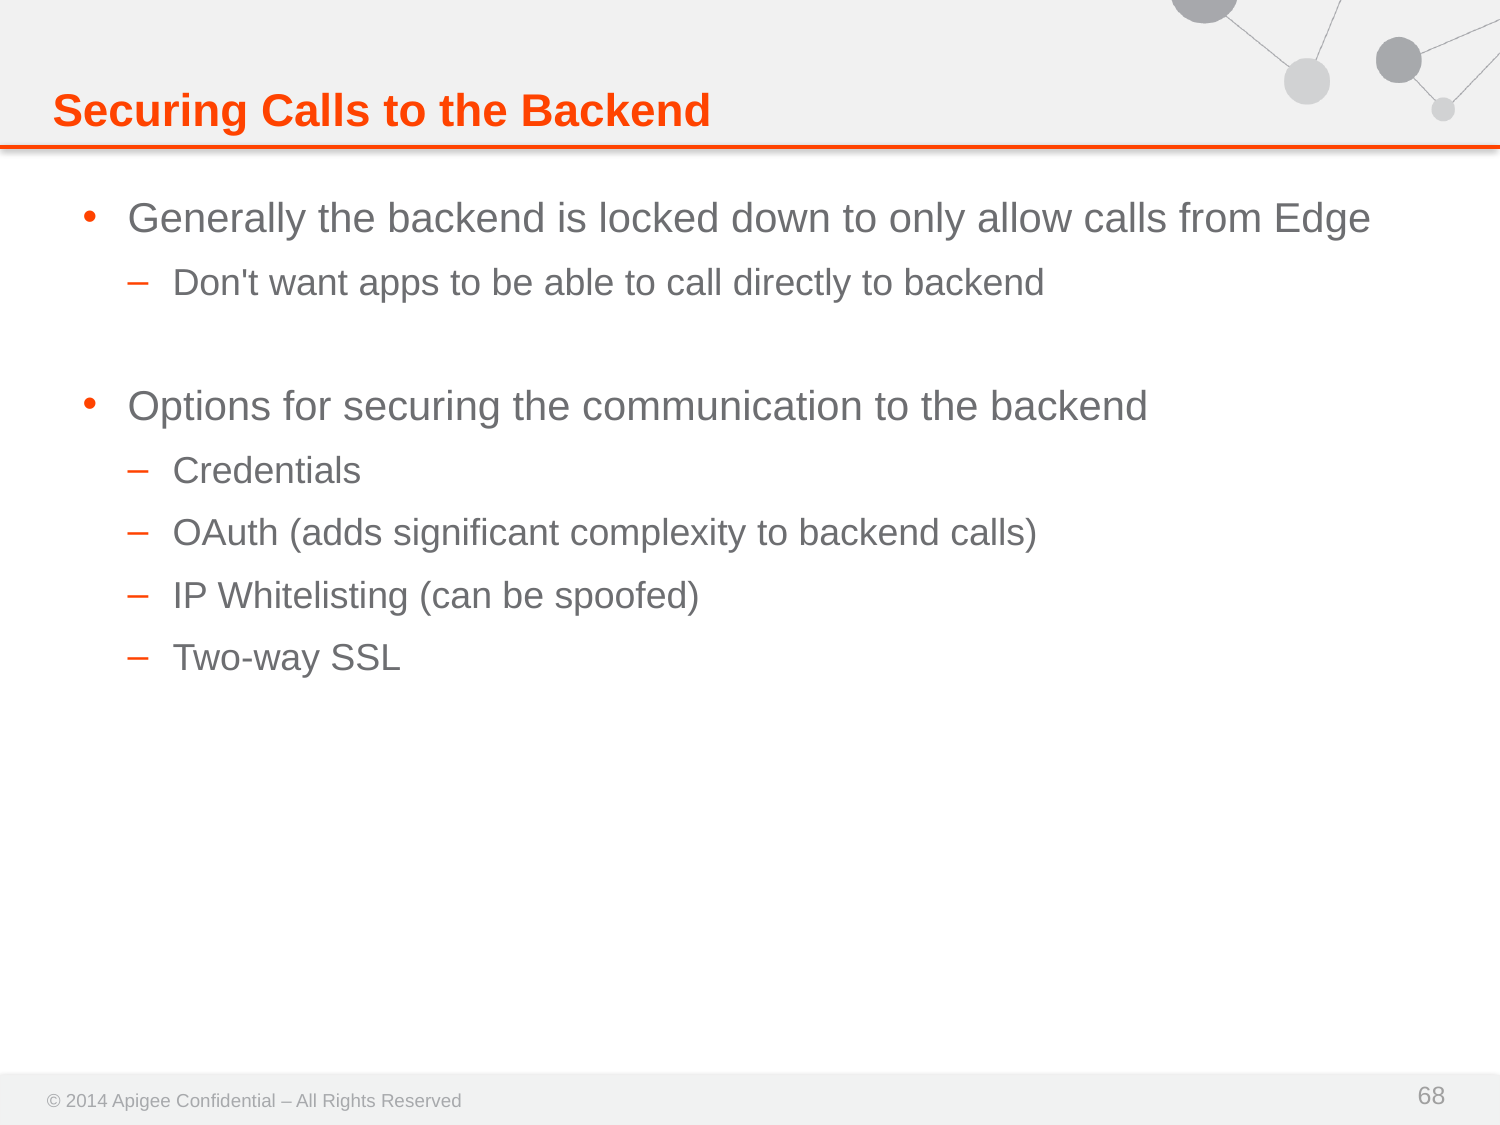

# Securing Calls to the Backend
Generally the backend is locked down to only allow calls from Edge
Don't want apps to be able to call directly to backend

Options for securing the communication to the backend
Credentials
OAuth (adds significant complexity to backend calls)
IP Whitelisting (can be spoofed)
Two-way SSL
68